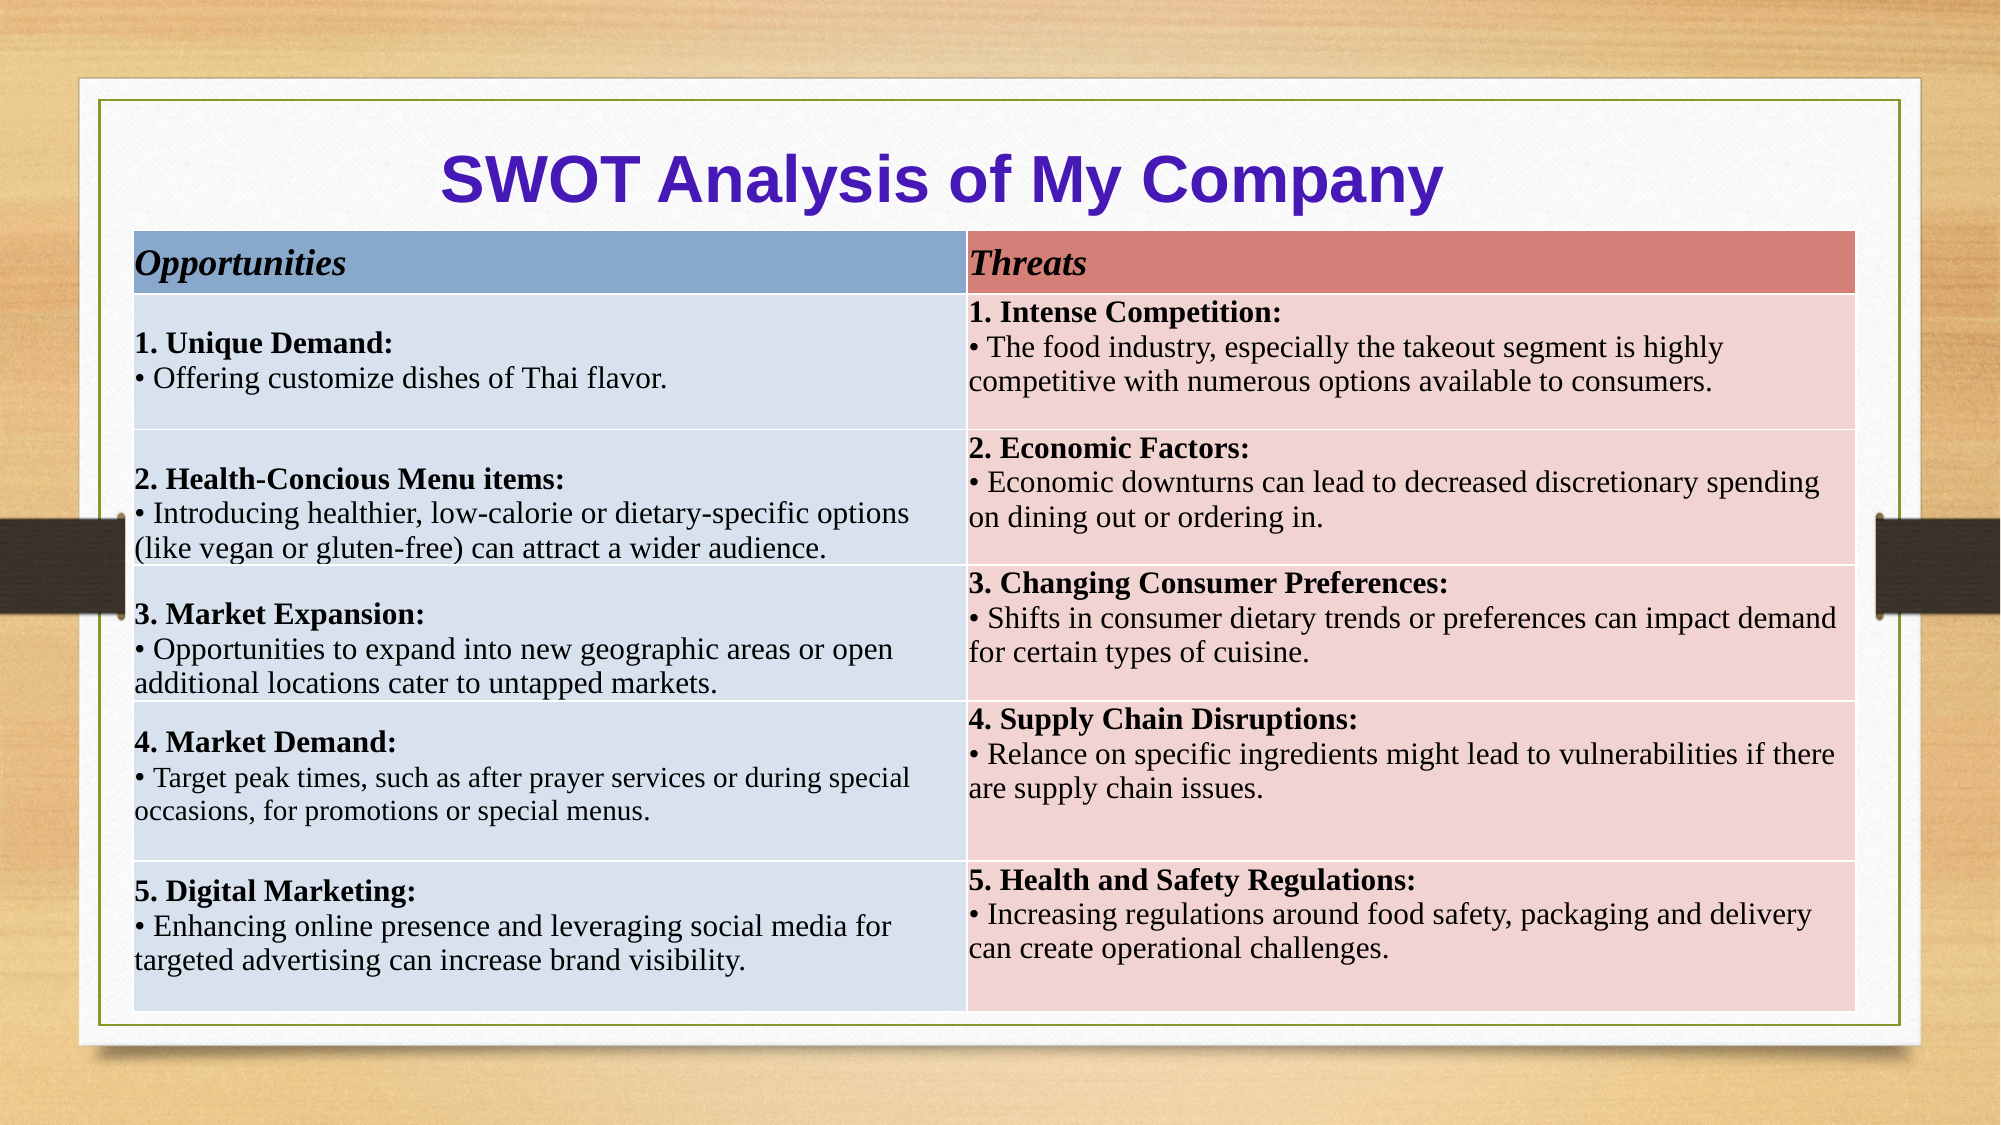

SWOT Analysis of My Company

| Opportunities | Threats |
| --- | --- |
| 1. Unique Demand: • Offering customize dishes of Thai flavor. | 1. Intense Competition: • The food industry, especially the takeout segment is highly competitive with numerous options available to consumers. |
| 2. Health-Concious Menu items: • Introducing healthier, low-calorie or dietary-specific options (like vegan or gluten-free) can attract a wider audience. | 2. Economic Factors: • Economic downturns can lead to decreased discretionary spending on dining out or ordering in. |
| 3. Market Expansion: • Opportunities to expand into new geographic areas or open additional locations cater to untapped markets. | 3. Changing Consumer Preferences: • Shifts in consumer dietary trends or preferences can impact demand for certain types of cuisine. |
| 4. Market Demand: • Target peak times, such as after prayer services or during special occasions, for promotions or special menus. | 4. Supply Chain Disruptions: • Relance on specific ingredients might lead to vulnerabilities if there are supply chain issues. |
| 5. Digital Marketing: • Enhancing online presence and leveraging social media for targeted advertising can increase brand visibility. | 5. Health and Safety Regulations: • Increasing regulations around food safety, packaging and delivery can create operational challenges. |